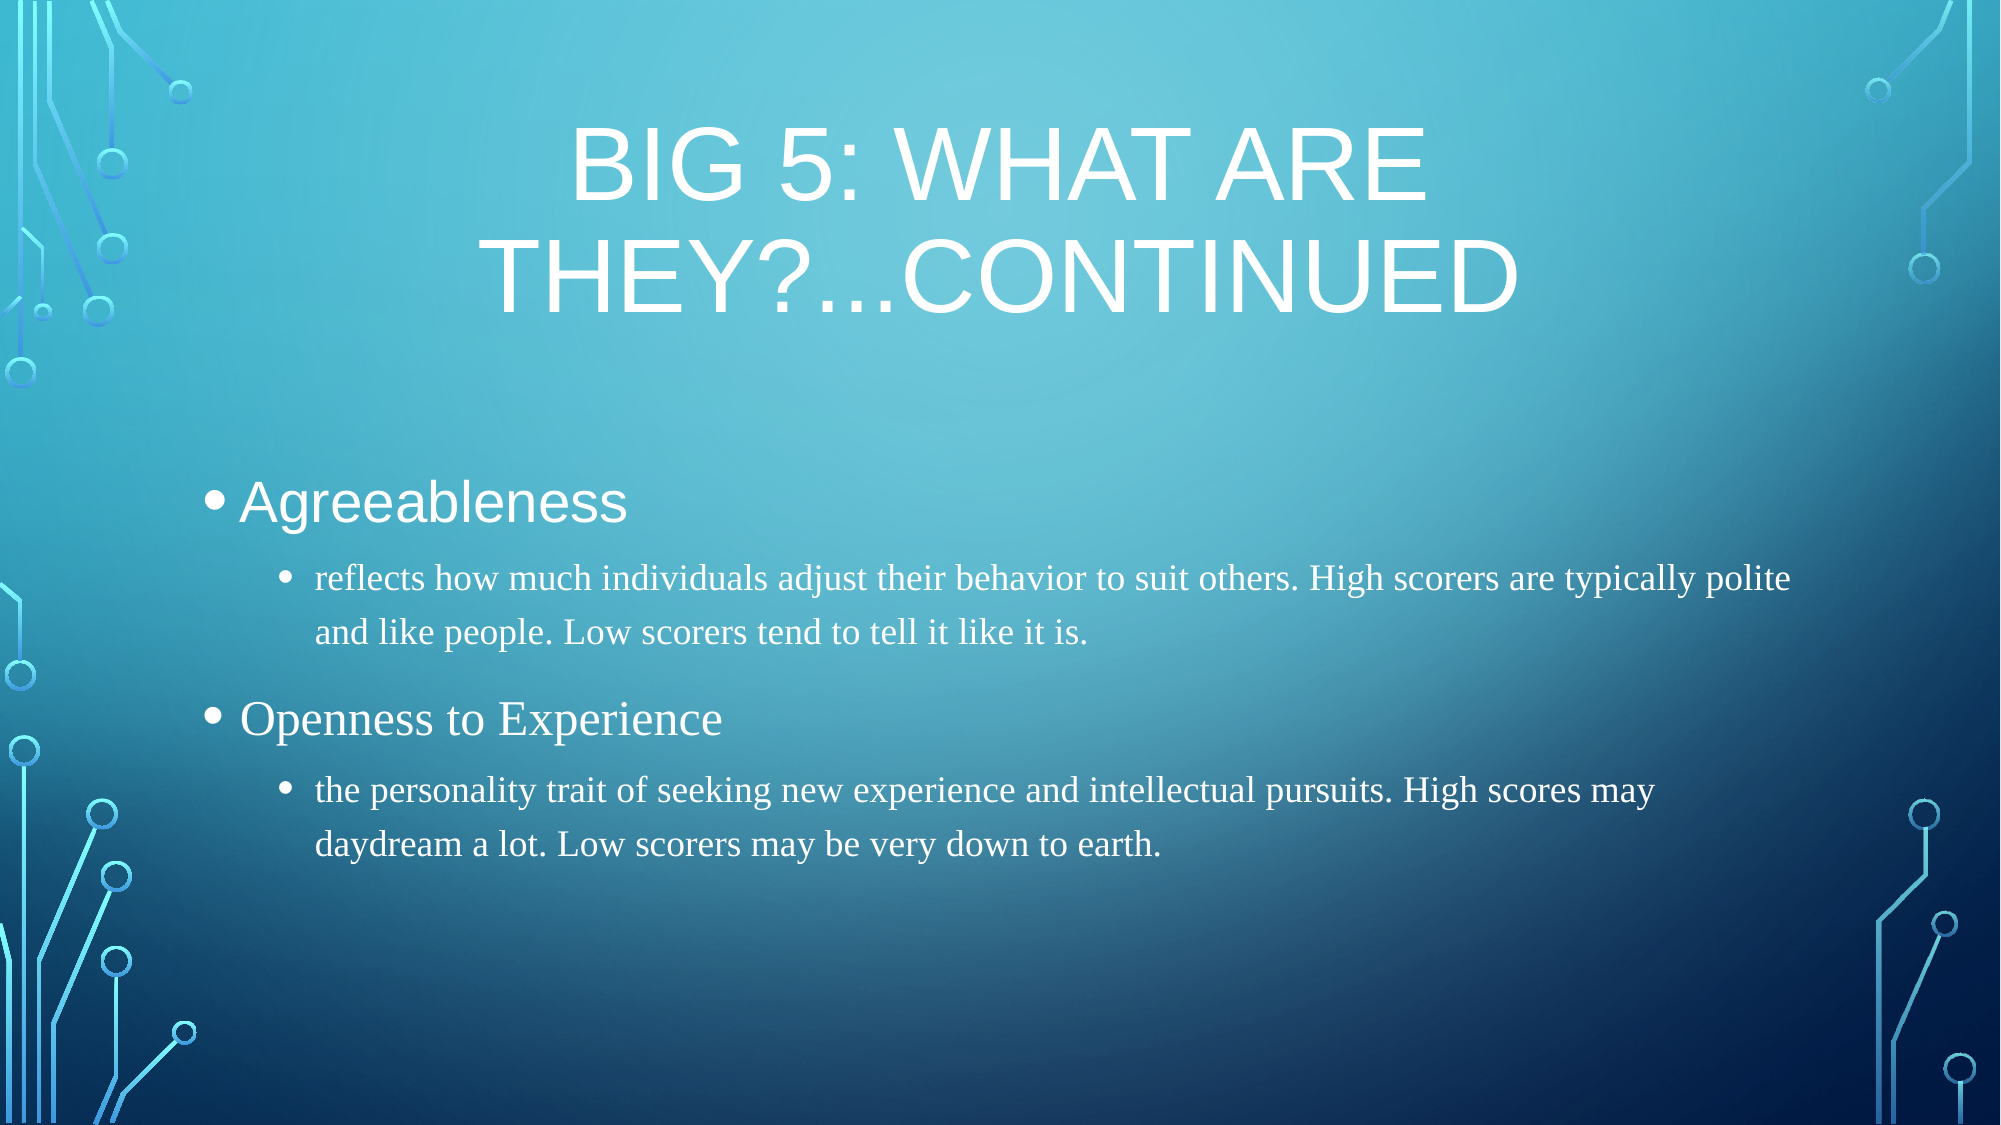

# Big 5: what are they?...Continued
Agreeableness
reflects how much individuals adjust their behavior to suit others. High scorers are typically polite and like people. Low scorers tend to tell it like it is.
Openness to Experience
the personality trait of seeking new experience and intellectual pursuits. High scores may daydream a lot. Low scorers may be very down to earth.